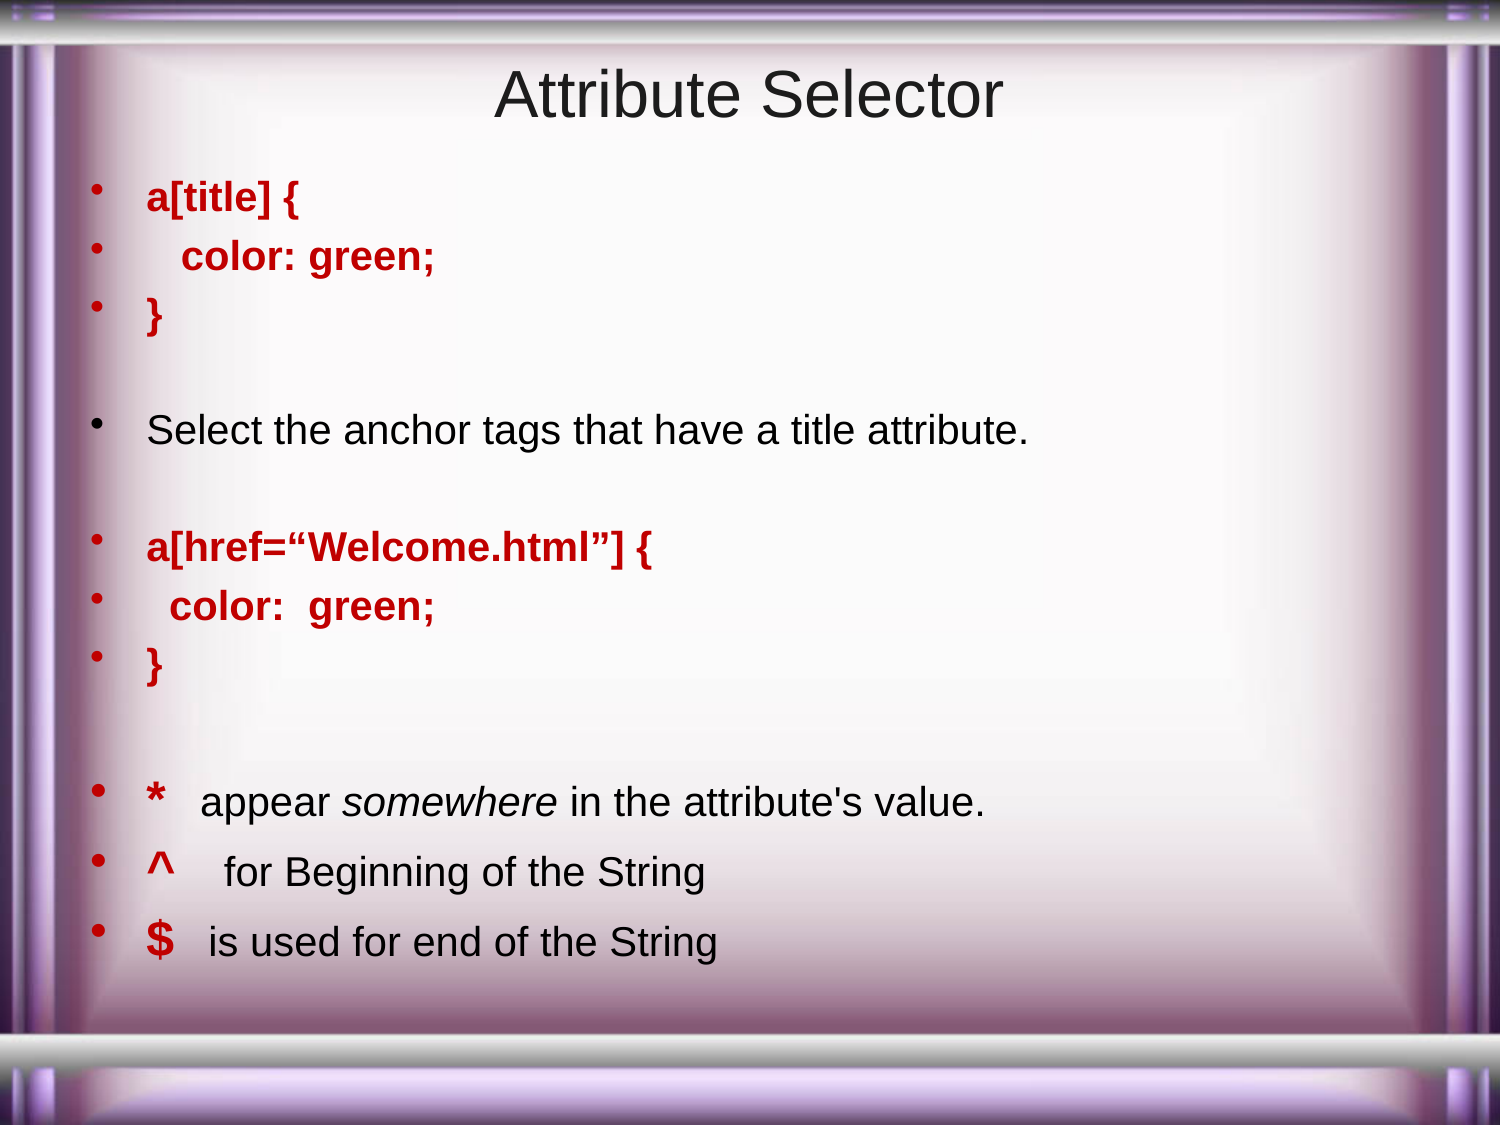

# Attribute Selector
a[title] {
   color: green;
}

Select the anchor tags that have a title attribute.

a[href=“Welcome.html”] {
  color:  green;
}

*   appear somewhere in the attribute's value.
^    for Beginning of the String
$   is used for end of the String